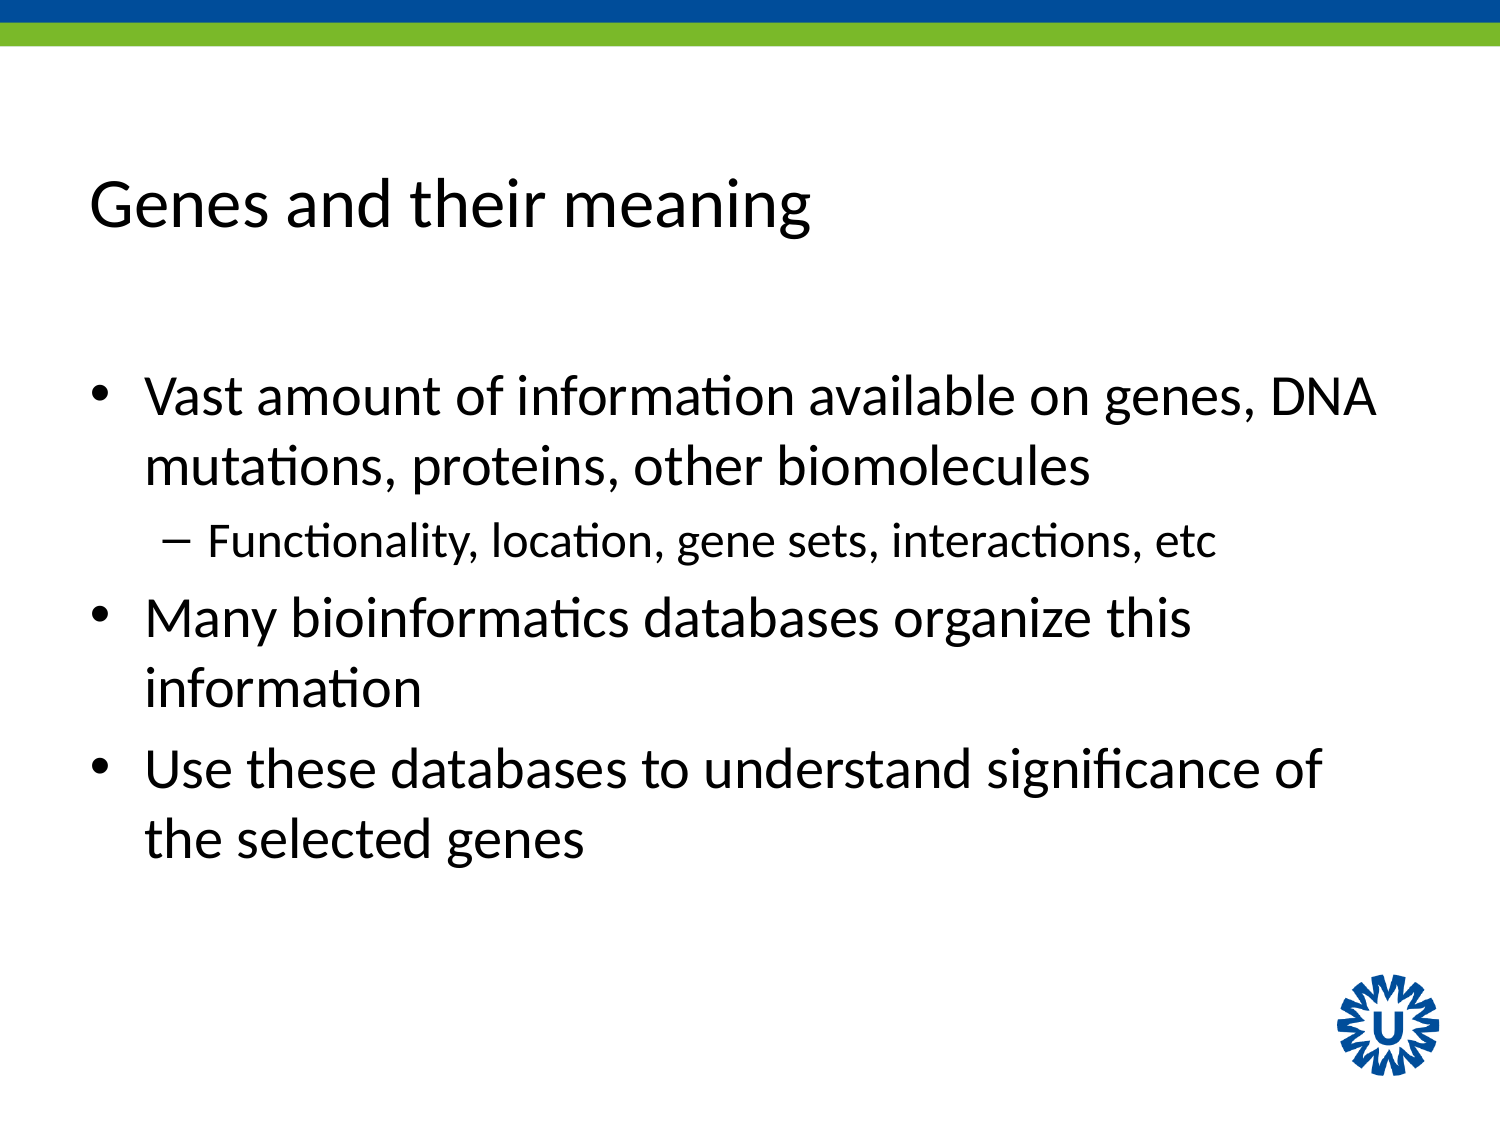

# Genes and their meaning
Vast amount of information available on genes, DNA mutations, proteins, other biomolecules
Functionality, location, gene sets, interactions, etc
Many bioinformatics databases organize this information
Use these databases to understand significance of the selected genes